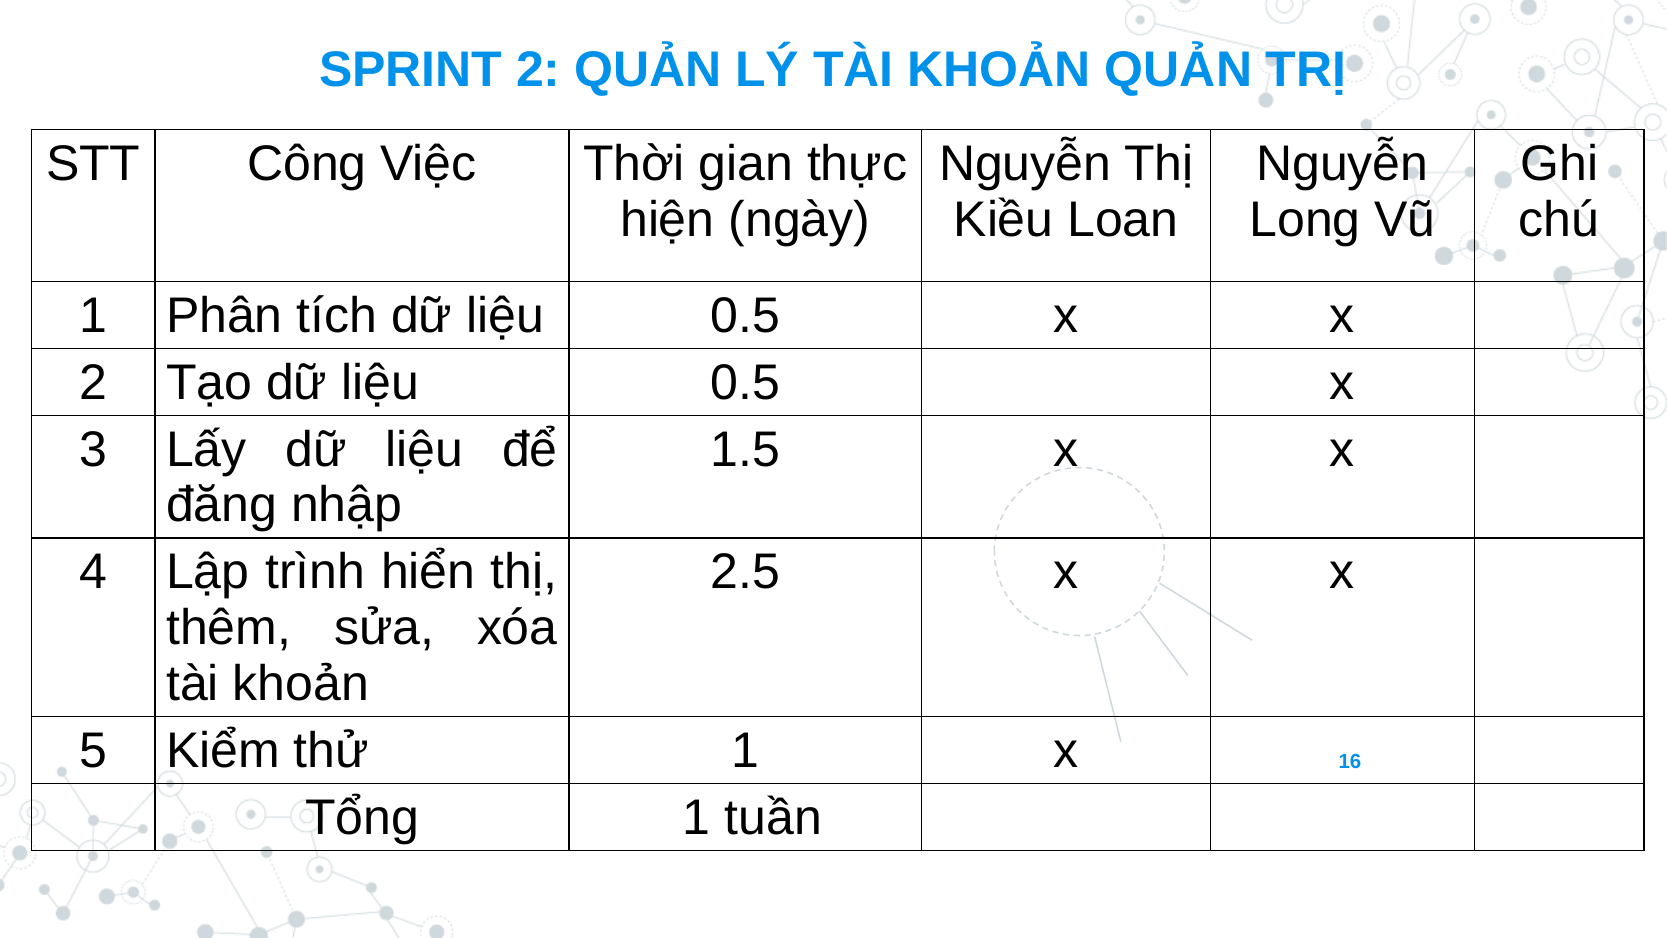

SPRINT 2: QUẢN LÝ TÀI KHOẢN QUẢN TRỊ
| STT | Công Việc | Thời gian thực hiện (ngày) | Nguyễn Thị Kiều Loan | Nguyễn Long Vũ | Ghi chú |
| --- | --- | --- | --- | --- | --- |
| 1 | Phân tích dữ liệu | 0.5 | x | x |  |
| 2 | Tạo dữ liệu | 0.5 |  | x |  |
| 3 | Lấy dữ liệu để đăng nhập | 1.5 | x | x |  |
| 4 | Lập trình hiển thị, thêm, sửa, xóa tài khoản | 2.5 | x | x |  |
| 5 | Kiểm thử | 1 | x |  |  |
|  | Tổng | 1 tuần |  |  |  |

16